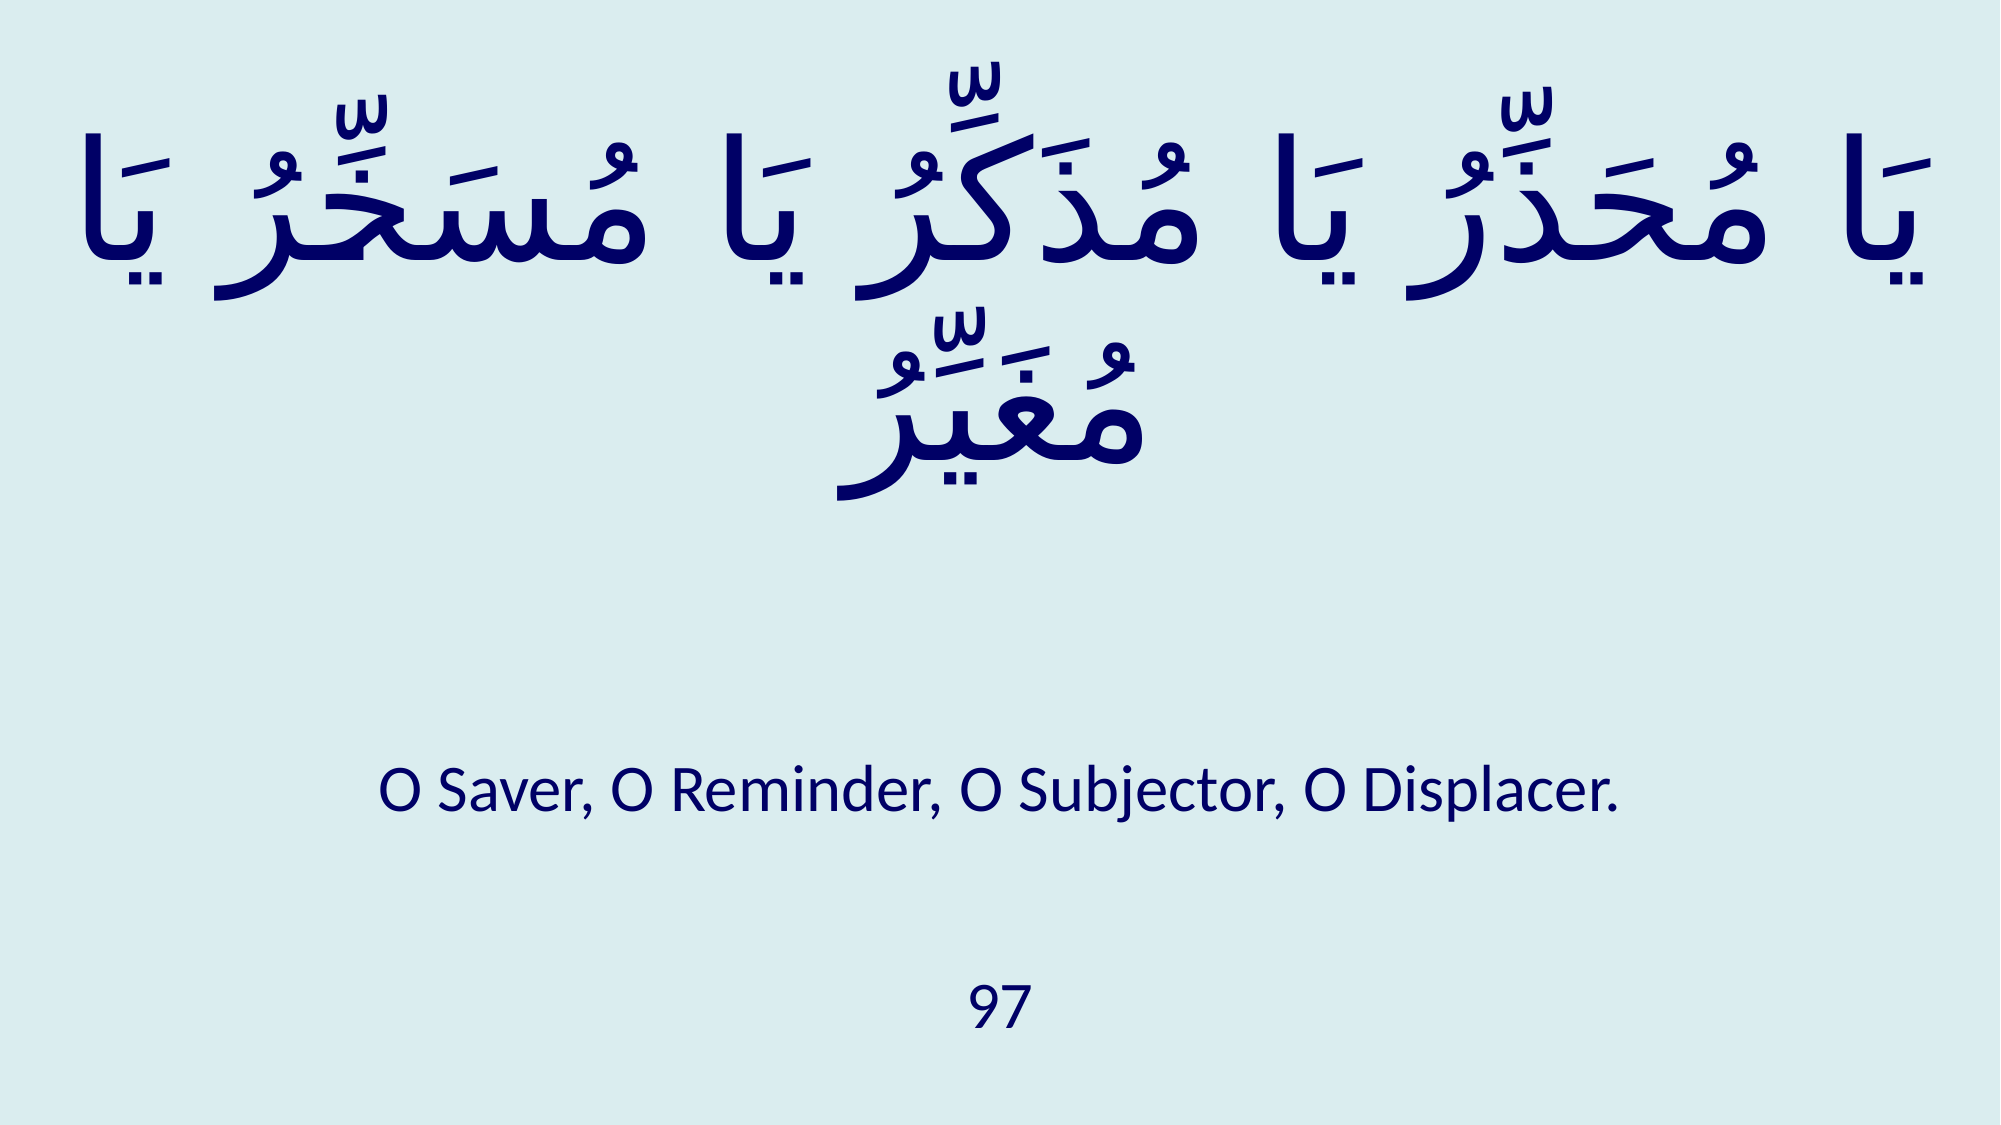

# يَا مُحَذِّرُ يَا مُذَكِّرُ يَا مُسَخِّرُ يَا مُغَيِّرُ
O Saver, O Reminder, O Subjector, O Displacer.

97